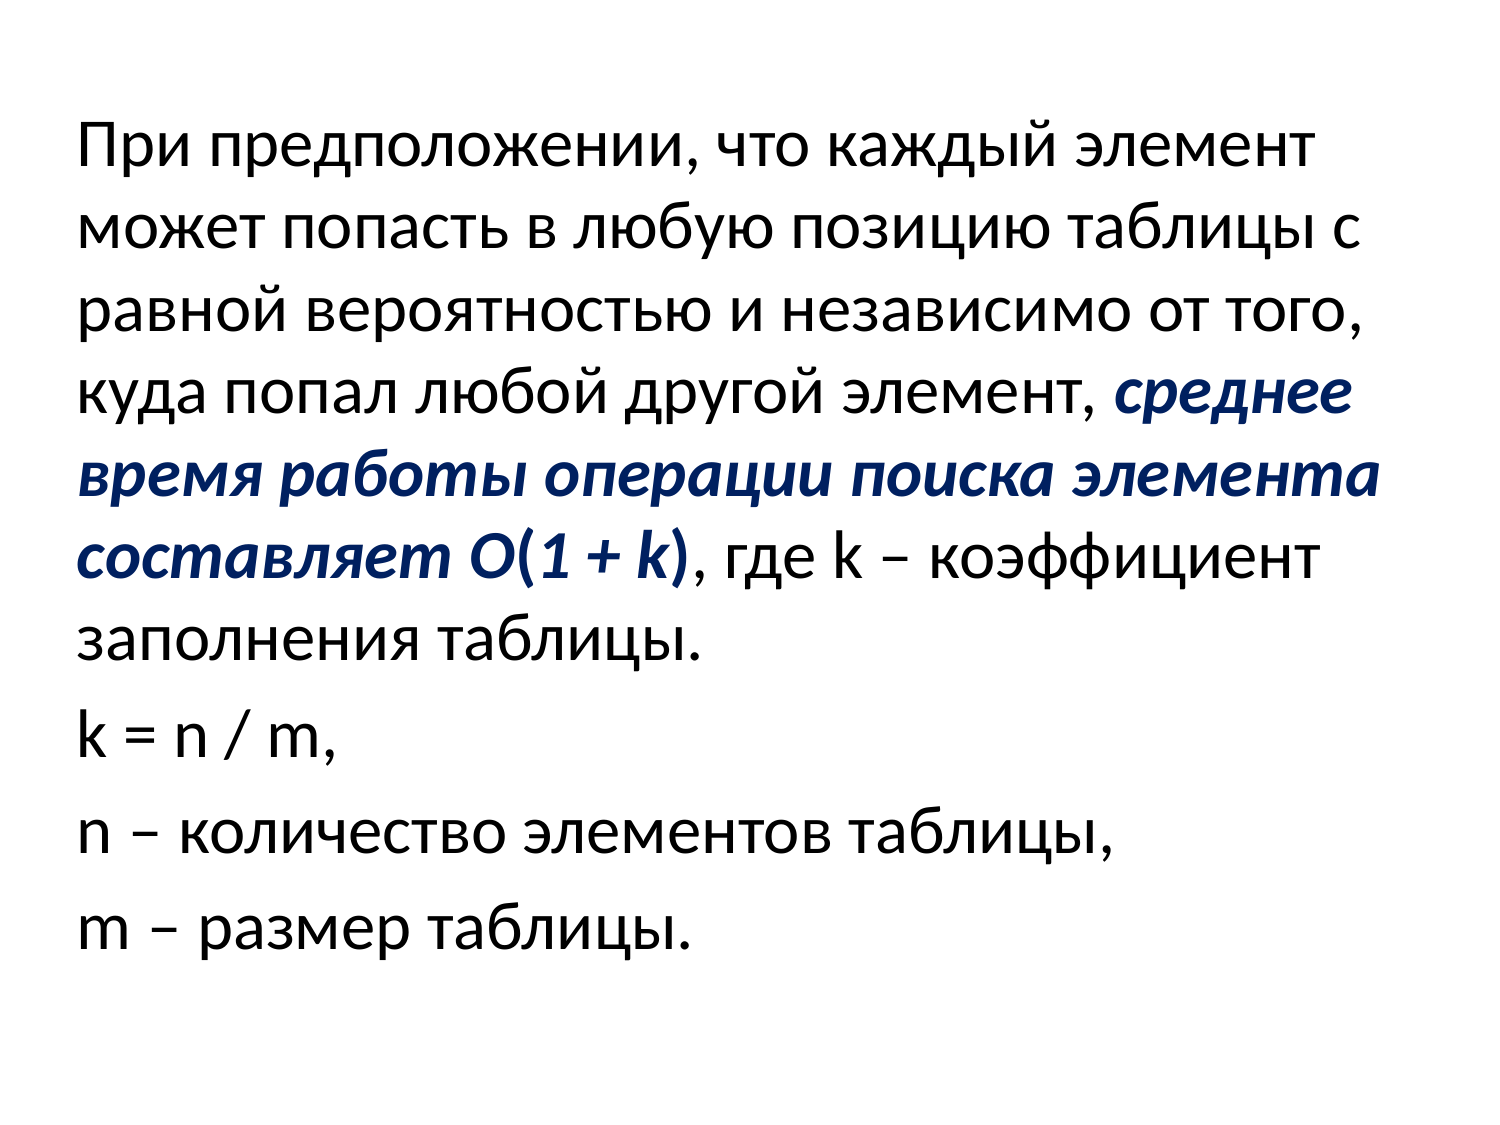

При предположении, что каждый элемент может попасть в любую позицию таблицы с равной вероятностью и независимо от того, куда попал любой другой элемент, среднее время работы операции поиска элемента составляет О(1 + k), где k – коэффициент заполнения таблицы.
k = n / m,
n – количество элементов таблицы,
m – размер таблицы.